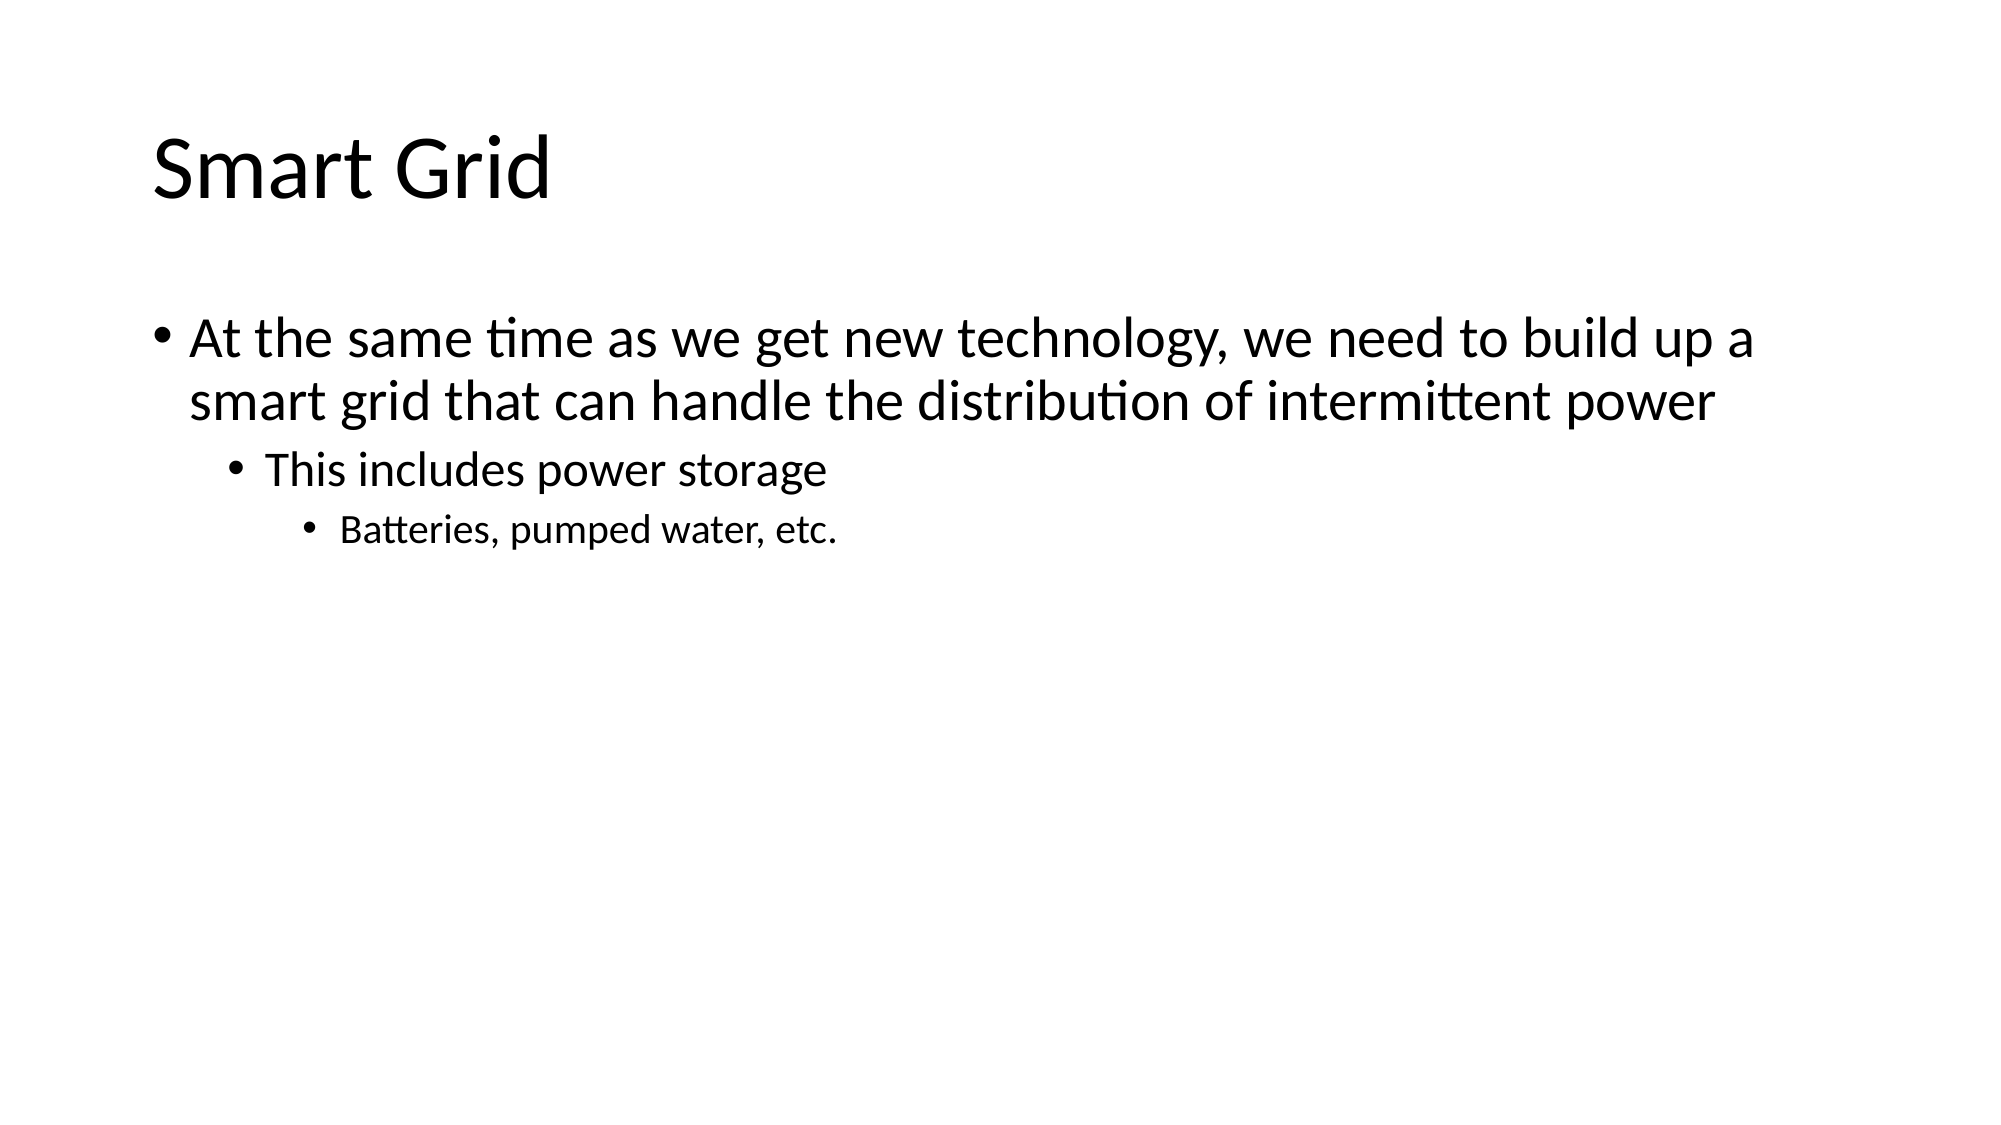

# Smart Grid
At the same time as we get new technology, we need to build up a smart grid that can handle the distribution of intermittent power
This includes power storage
Batteries, pumped water, etc.